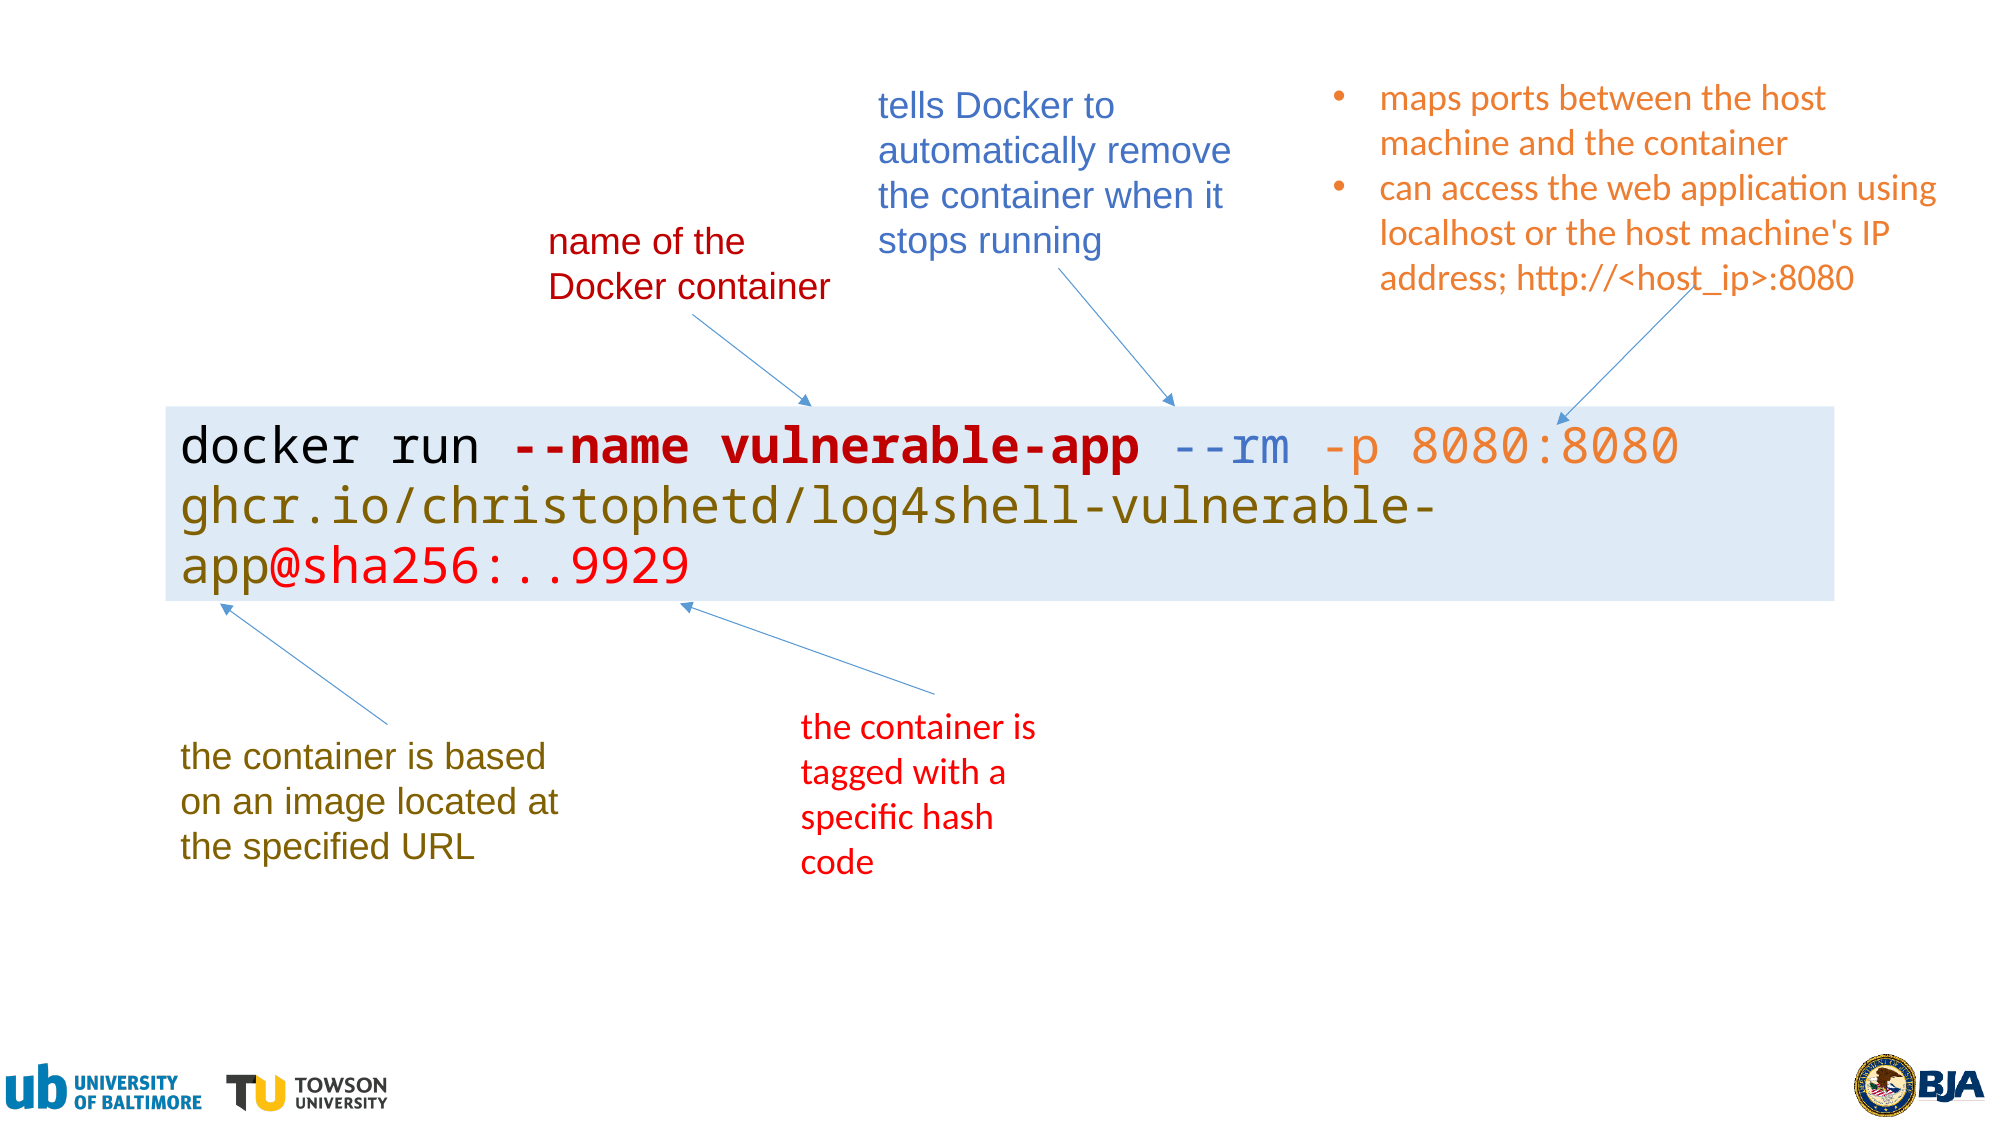

maps ports between the host machine and the container
can access the web application using localhost or the host machine's IP address; http://<host_ip>:8080
tells Docker to automatically remove the container when it stops running
name of the Docker container
docker run --name vulnerable-app --rm -p 8080:8080 ghcr.io/christophetd/log4shell-vulnerable-app@sha256:..9929
the container is tagged with a specific hash code
the container is based on an image located at the specified URL